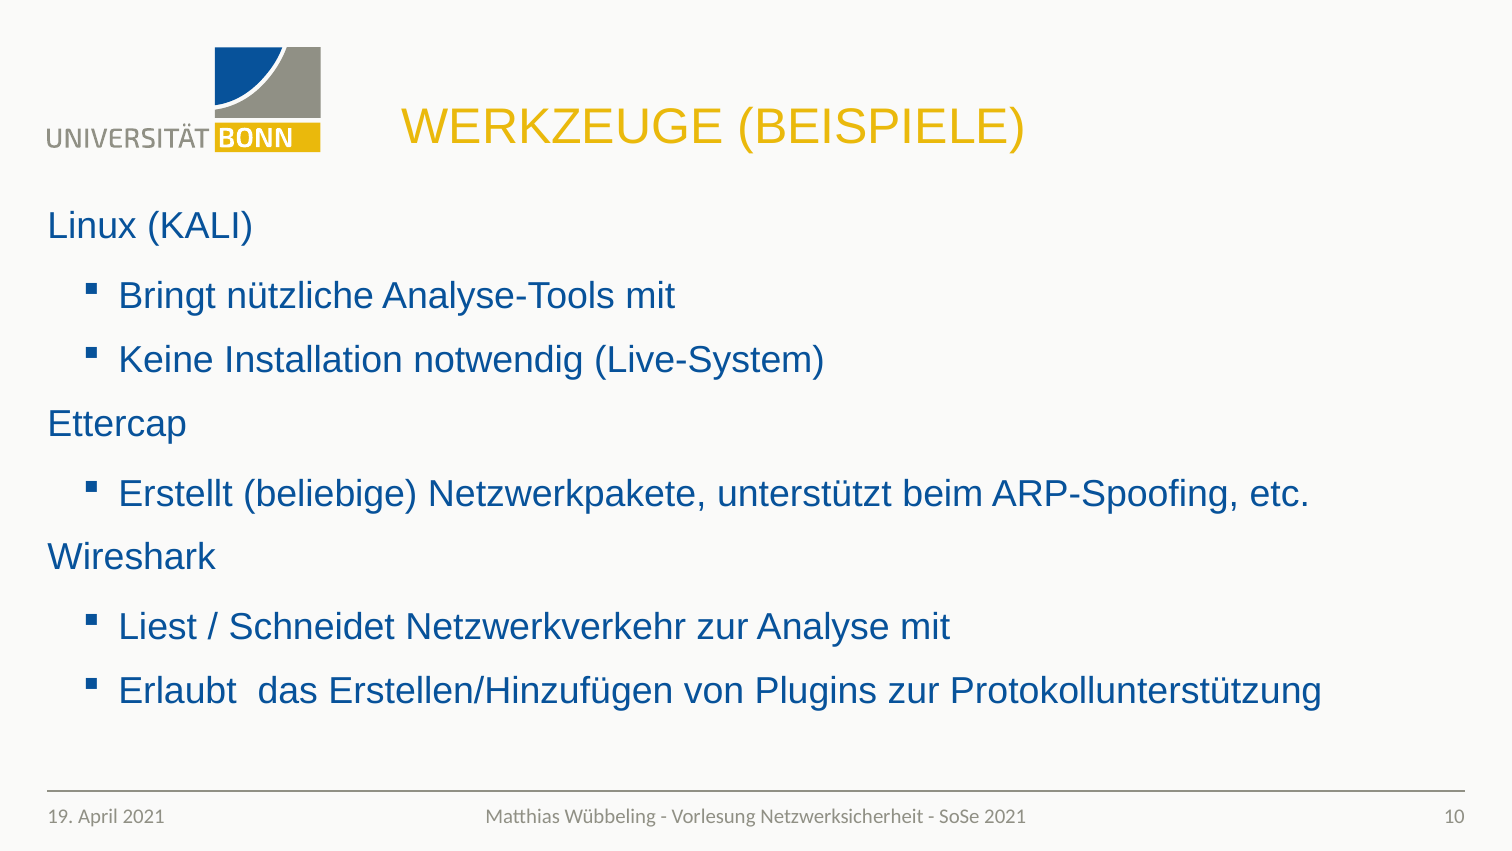

# Werkzeuge (Beispiele)
Linux (KALI)
Bringt nützliche Analyse-Tools mit
Keine Installation notwendig (Live-System)
Ettercap
Erstellt (beliebige) Netzwerkpakete, unterstützt beim ARP-Spoofing, etc.
Wireshark
Liest / Schneidet Netzwerkverkehr zur Analyse mit
Erlaubt  das Erstellen/Hinzufügen von Plugins zur Protokollunterstützung
19. April 2021
10
Matthias Wübbeling - Vorlesung Netzwerksicherheit - SoSe 2021